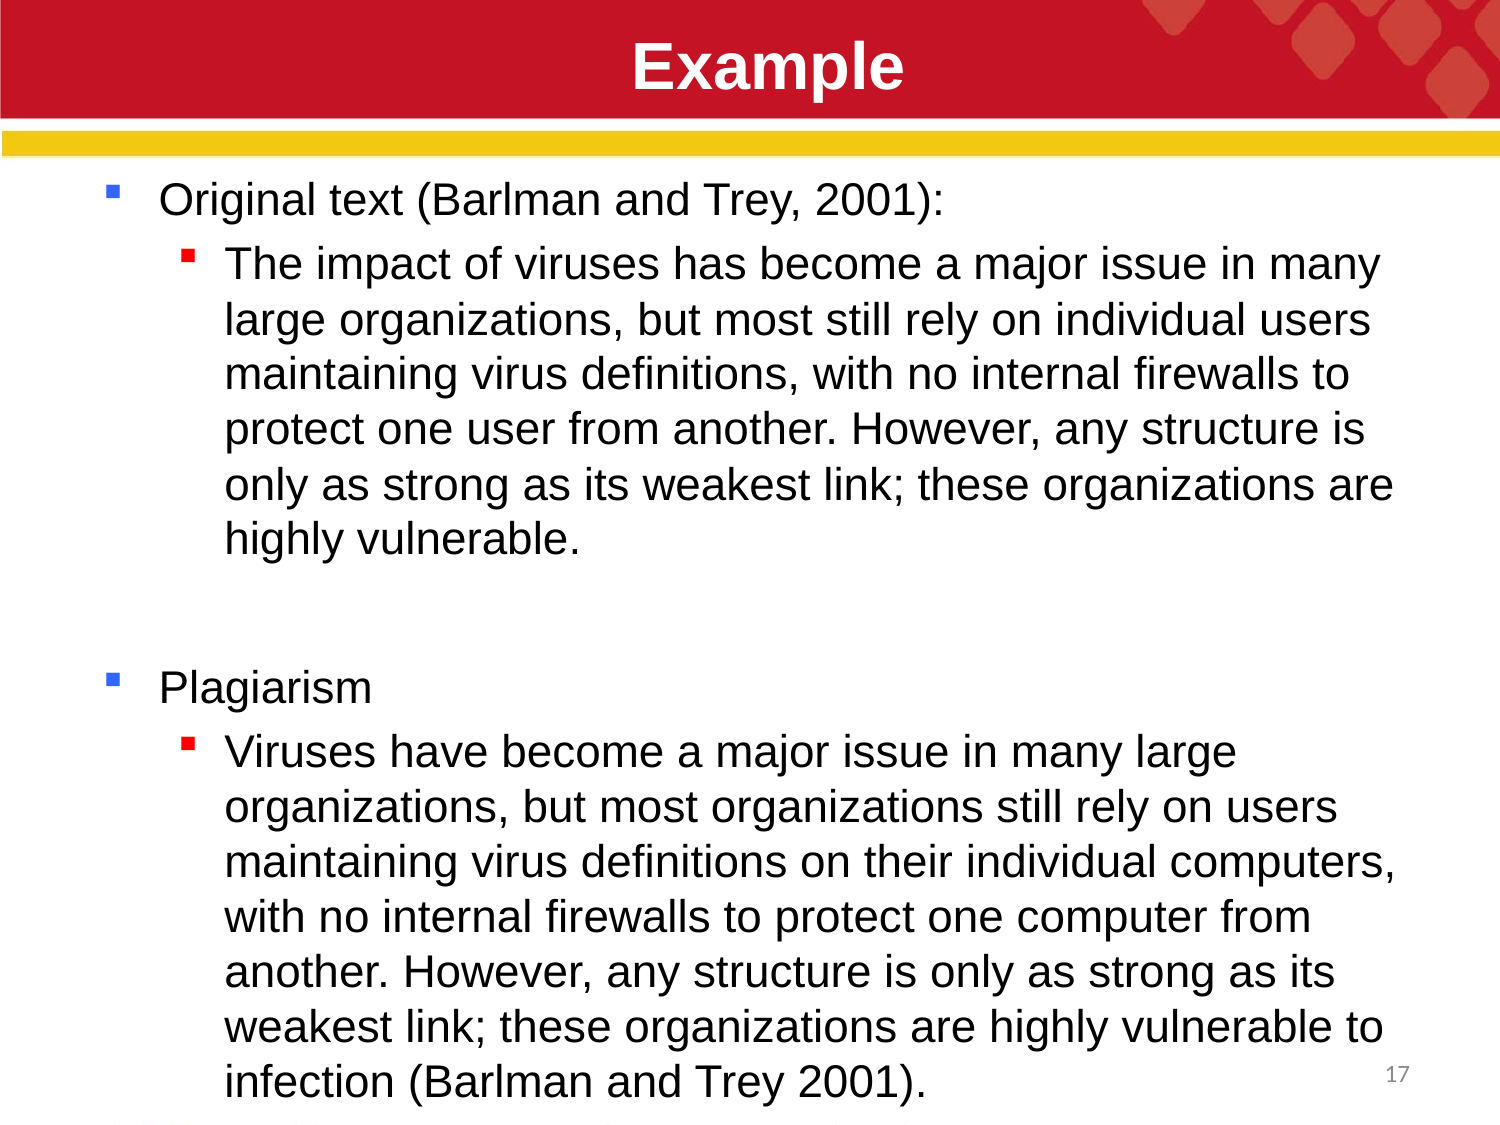

# Example
Original text (Barlman and Trey, 2001):
The impact of viruses has become a major issue in many large organizations, but most still rely on individual users maintaining virus definitions, with no internal firewalls to protect one user from another. However, any structure is only as strong as its weakest link; these organizations are highly vulnerable.

Plagiarism
Viruses have become a major issue in many large organizations, but most organizations still rely on users maintaining virus definitions on their individual computers, with no internal firewalls to protect one computer from another. However, any structure is only as strong as its weakest link; these organizations are highly vulnerable to infection (Barlman and Trey 2001).

17